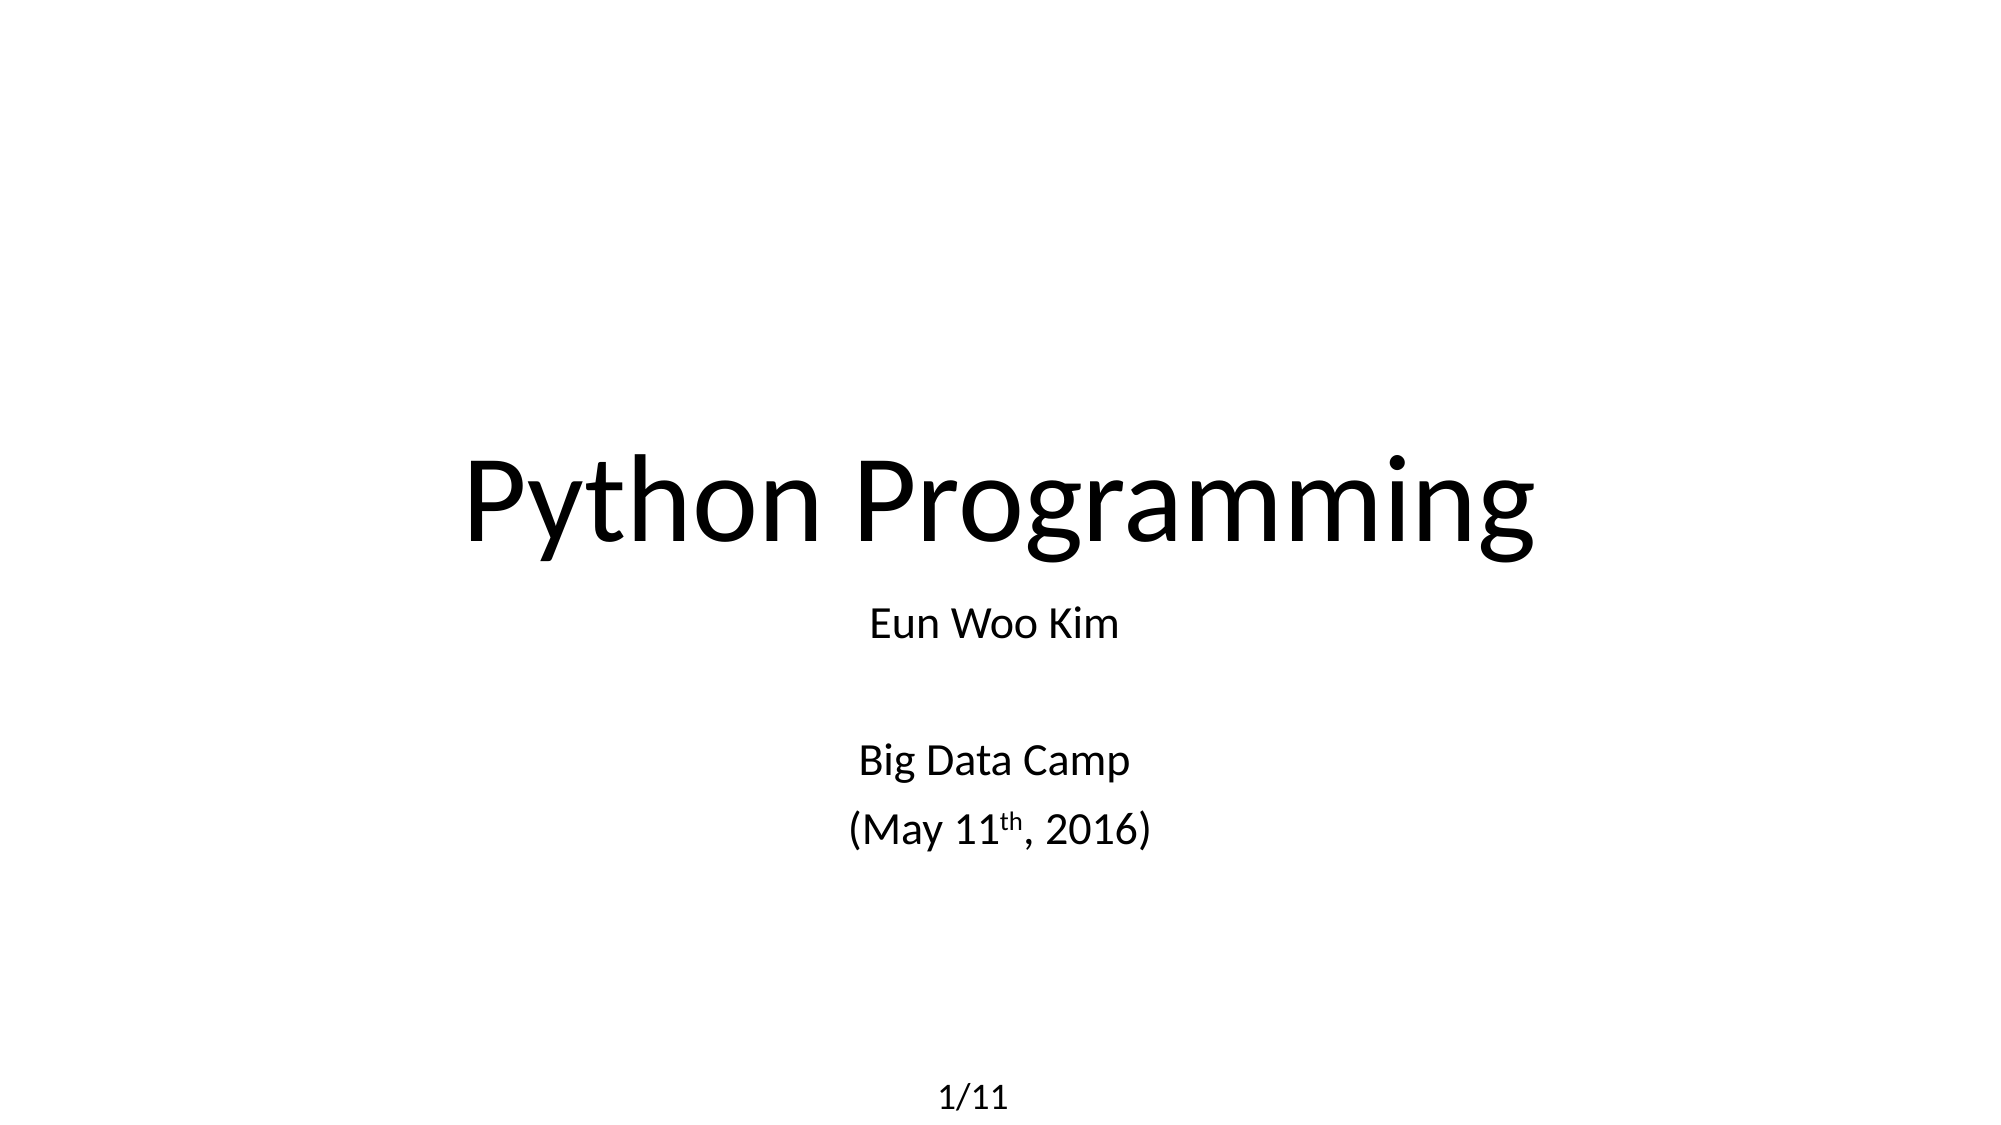

# Python Programming
Eun Woo Kim

Big Data Camp
(May 11th, 2016)
1/11